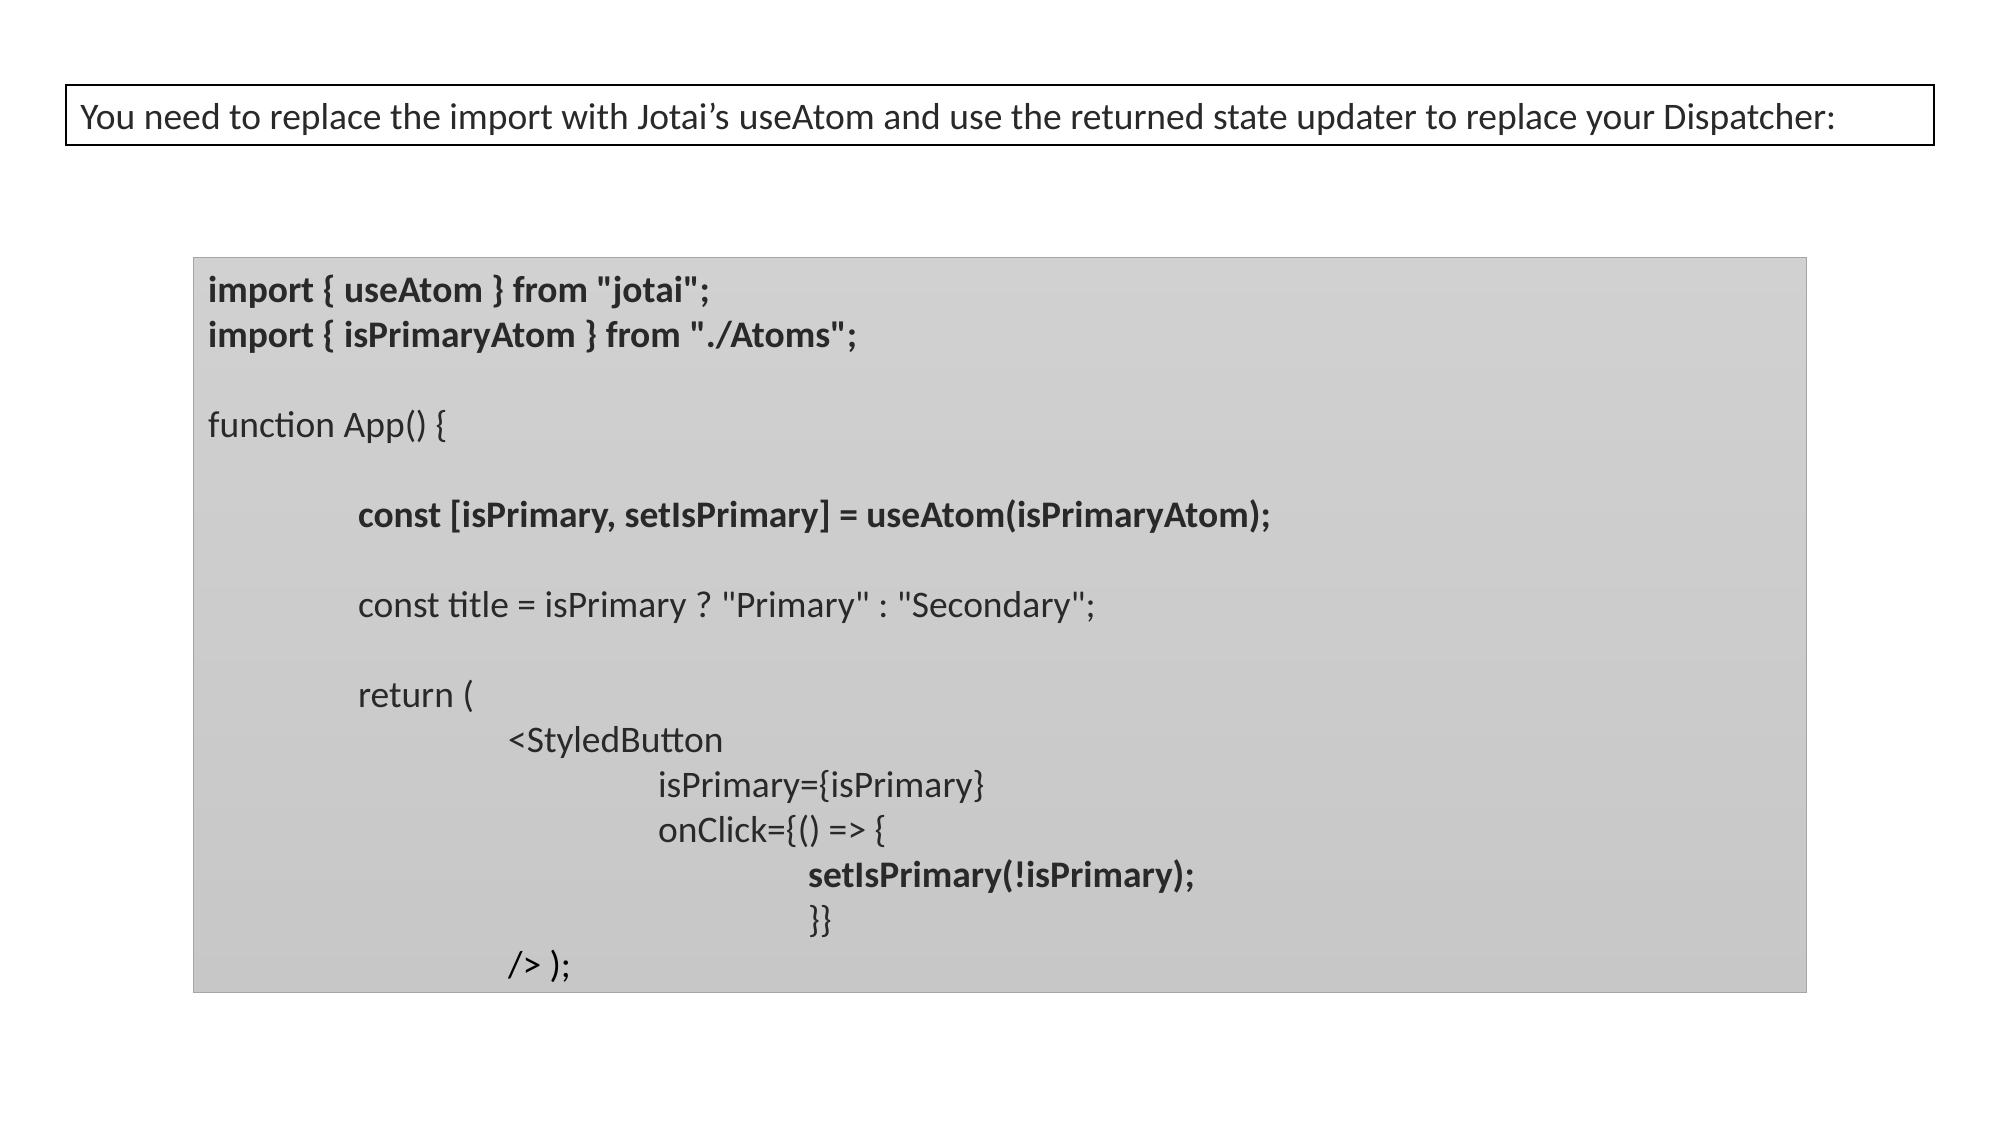

You need to replace the import with Jotai’s useAtom and use the returned state updater to replace your Dispatcher:
import { useAtom } from "jotai";
import { isPrimaryAtom } from "./Atoms";

function App() {
	const [isPrimary, setIsPrimary] = useAtom(isPrimaryAtom);

	const title = isPrimary ? "Primary" : "Secondary";

	return (
		<StyledButton
			isPrimary={isPrimary}
			onClick={() => {
				setIsPrimary(!isPrimary);
				}}
		/> );